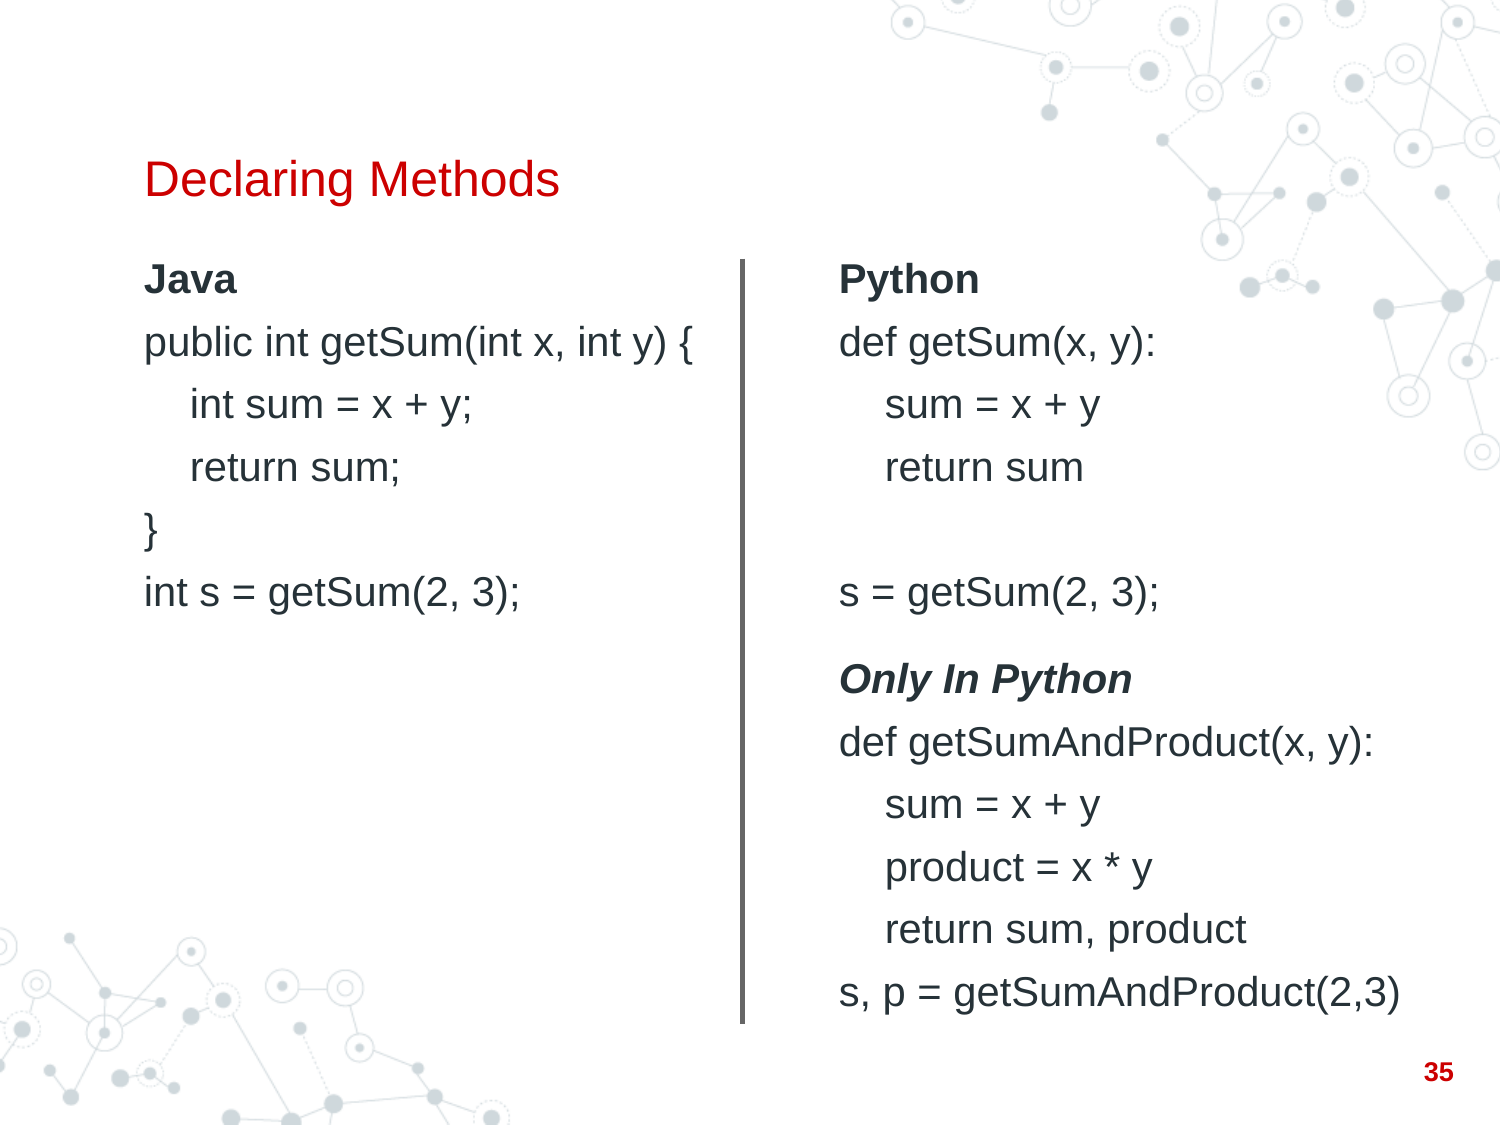

# Declaring Methods
Java
public int getSum(int x, int y) {
    int sum = x + y;
    return sum;
}
int s = getSum(2, 3);

Python
def getSum(x, y):
    sum = x + y
    return sum

s = getSum(2, 3);
Only In Python
def getSumAndProduct(x, y):
    sum = x + y
    product = x * y
    return sum, product
s, p = getSumAndProduct(2,3)

35